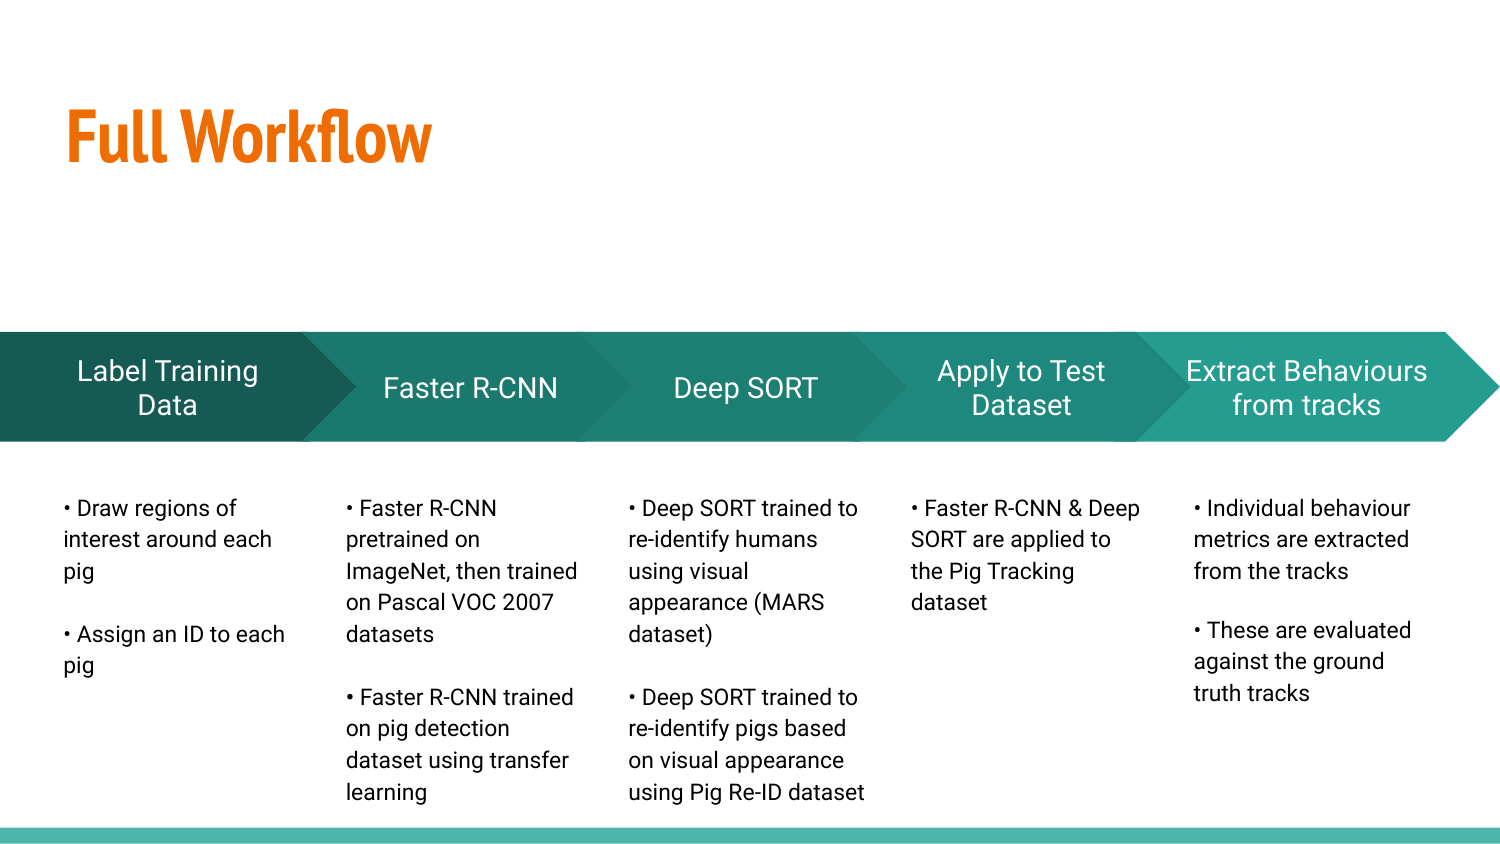

# Full Workflow
Faster R-CNN
• Faster R-CNN pretrained on ImageNet, then trained on Pascal VOC 2007 datasets

• Faster R-CNN trained on pig detection dataset using transfer learning
Deep SORT
• Deep SORT trained to re-identify humans using visual appearance (MARS dataset)

• Deep SORT trained to re-identify pigs based on visual appearance using Pig Re-ID dataset
Apply to Test Dataset
• Faster R-CNN & Deep SORT are applied to the Pig Tracking dataset
Extract Behaviours from tracks
• Individual behaviour metrics are extracted from the tracks
• These are evaluated against the ground truth tracks
Label Training
Data
• Draw regions of interest around each pig
• Assign an ID to each pig